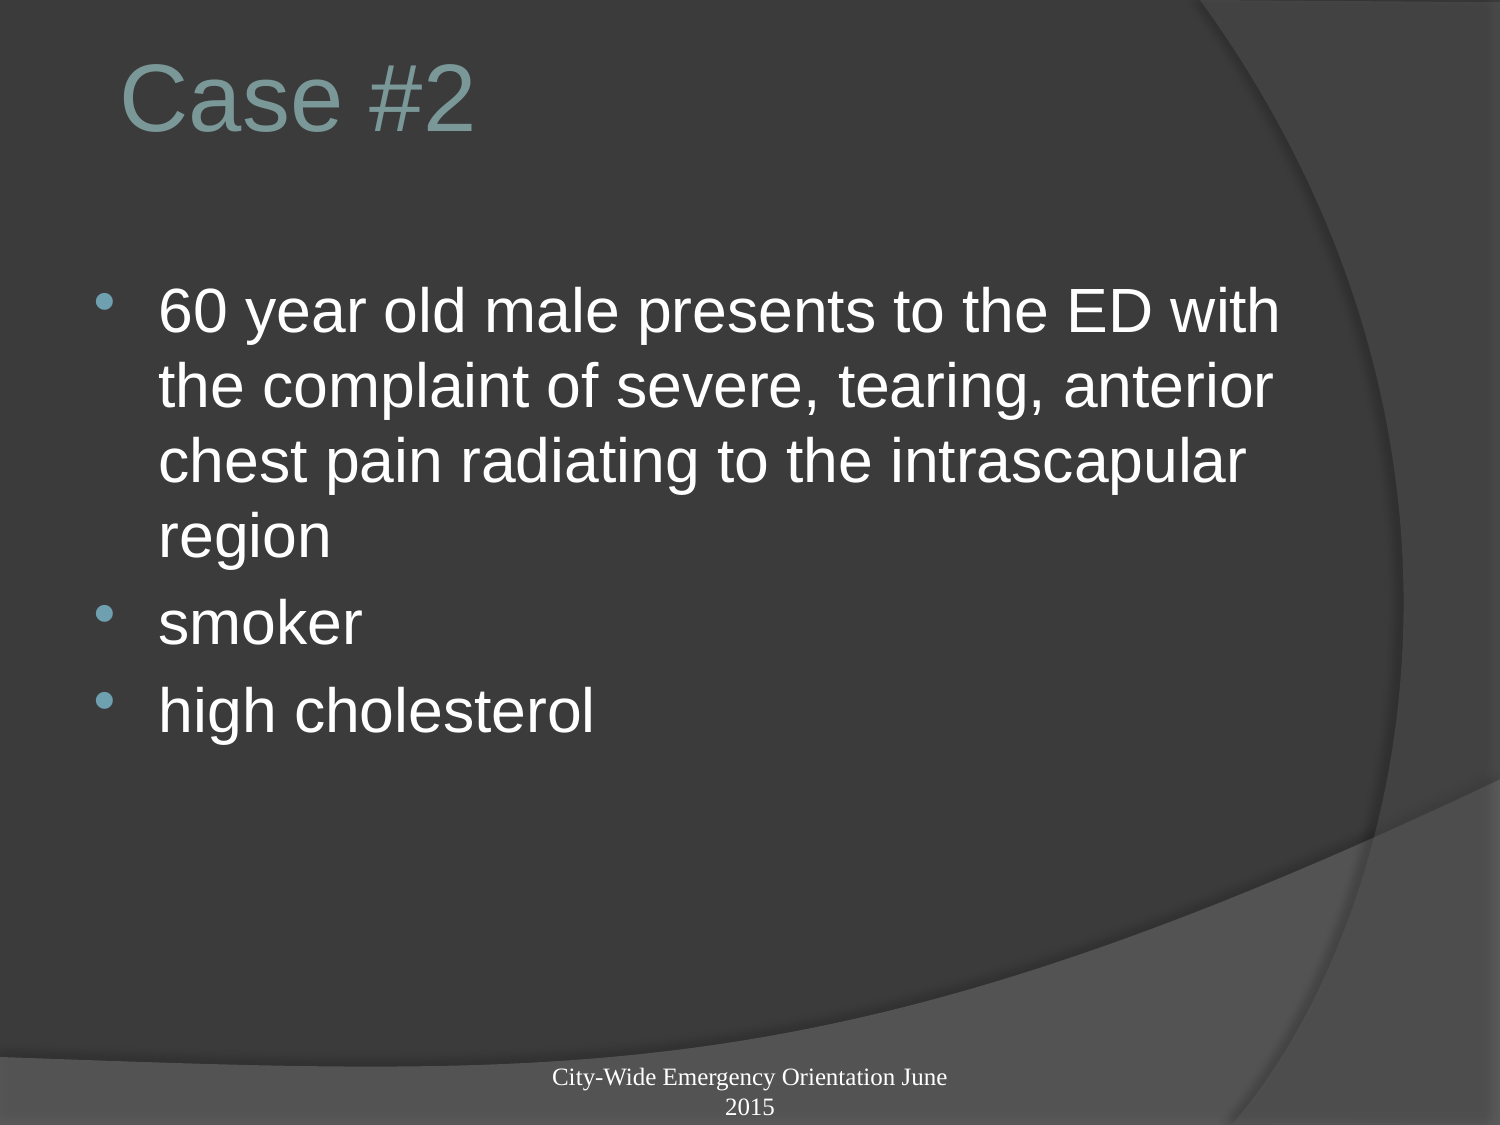

# Case #2
60 year old male presents to the ED with the complaint of severe, tearing, anterior chest pain radiating to the intrascapular region
smoker
high cholesterol

City-Wide Emergency Orientation June 2015